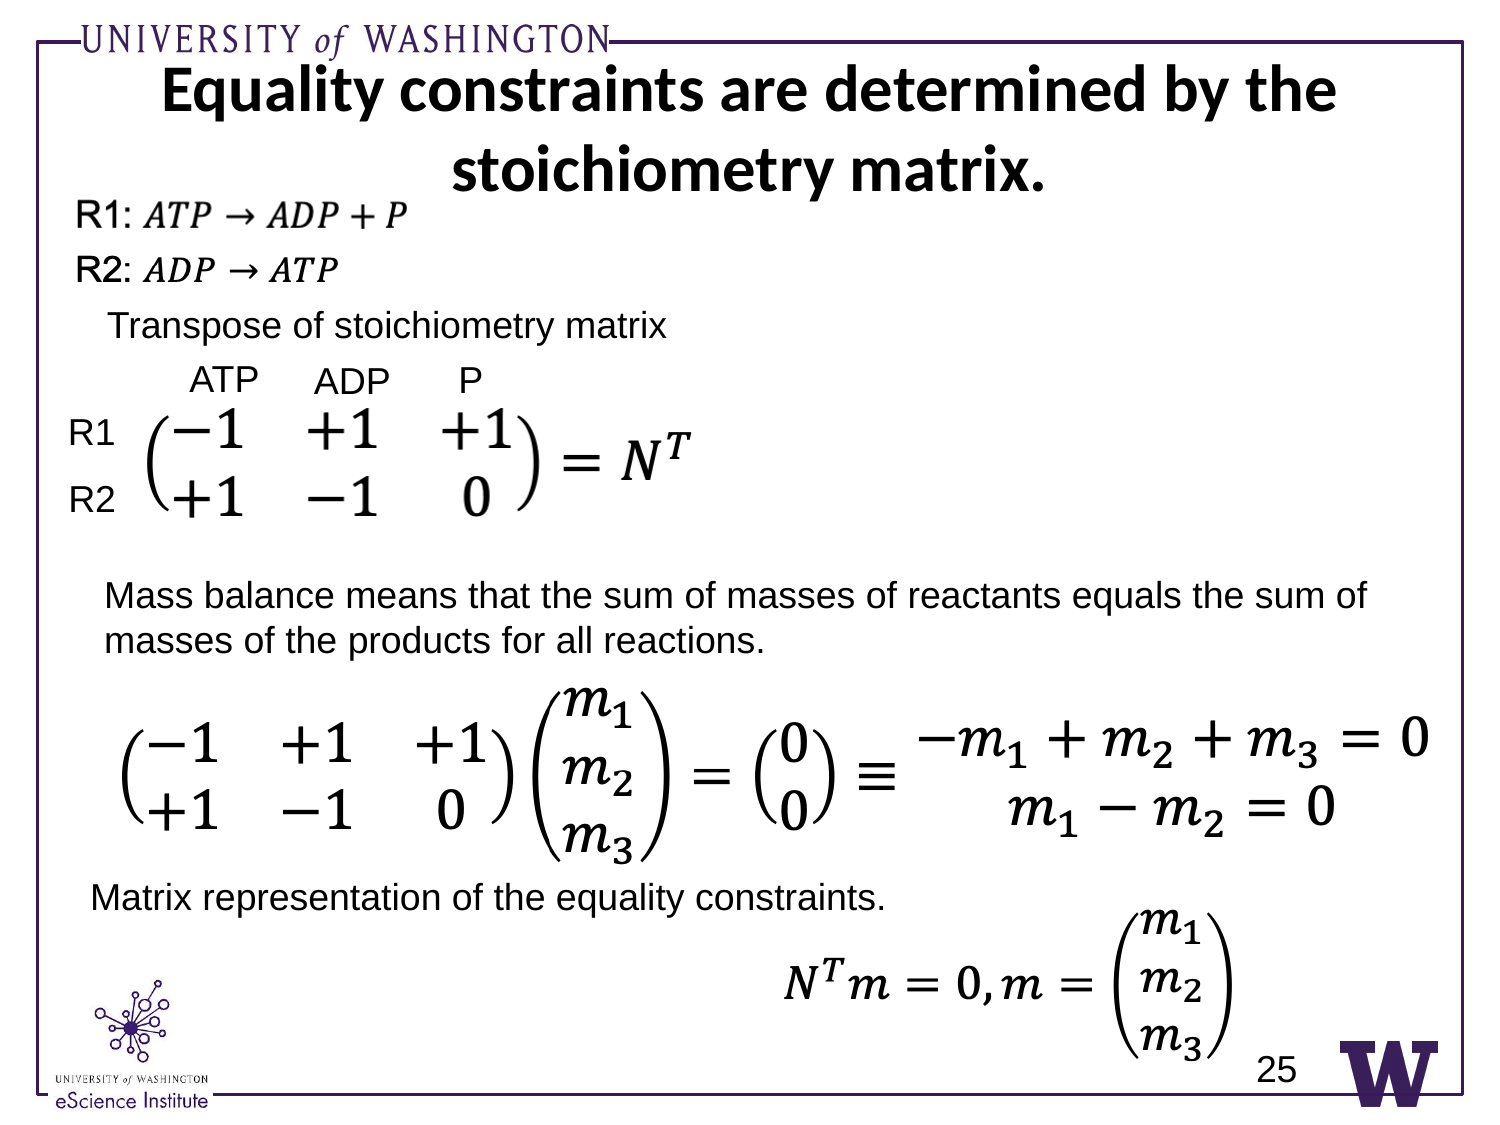

# Equality constraints are determined by the stoichiometry matrix.

Transpose of stoichiometry matrix
ATP
P
ADP
R1

R2
Mass balance means that the sum of masses of reactants equals the sum of masses of the products for all reactions.

Matrix representation of the equality constraints.

25